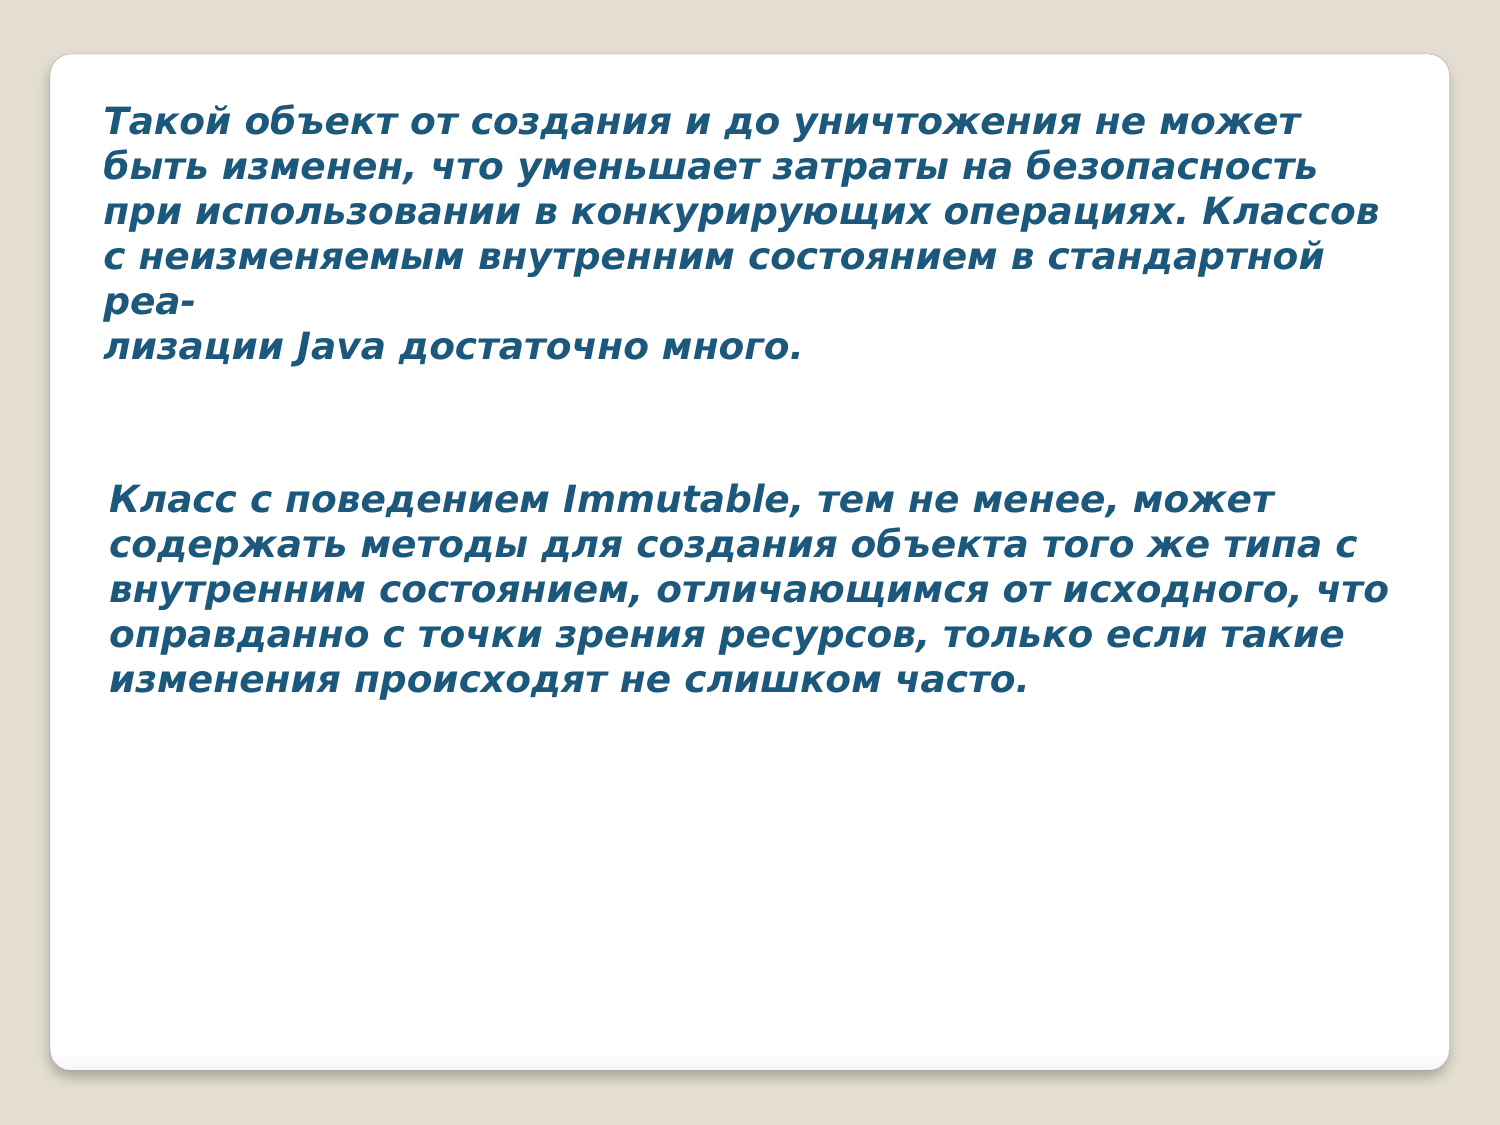

Такой объект от создания и до уничтожения не может быть изменен, что уменьшает затраты на безопасность при использовании в конкурирующих операциях. Классов с неизменяемым внутренним состоянием в стандартной реа-
лизации Java достаточно много.
Класс с поведением Immutable, тем не менее, может содержать методы для создания объекта того же типа с внутренним состоянием, отличающимся от исходного, что оправданно с точки зрения ресурсов, только если такие изменения происходят не слишком часто.